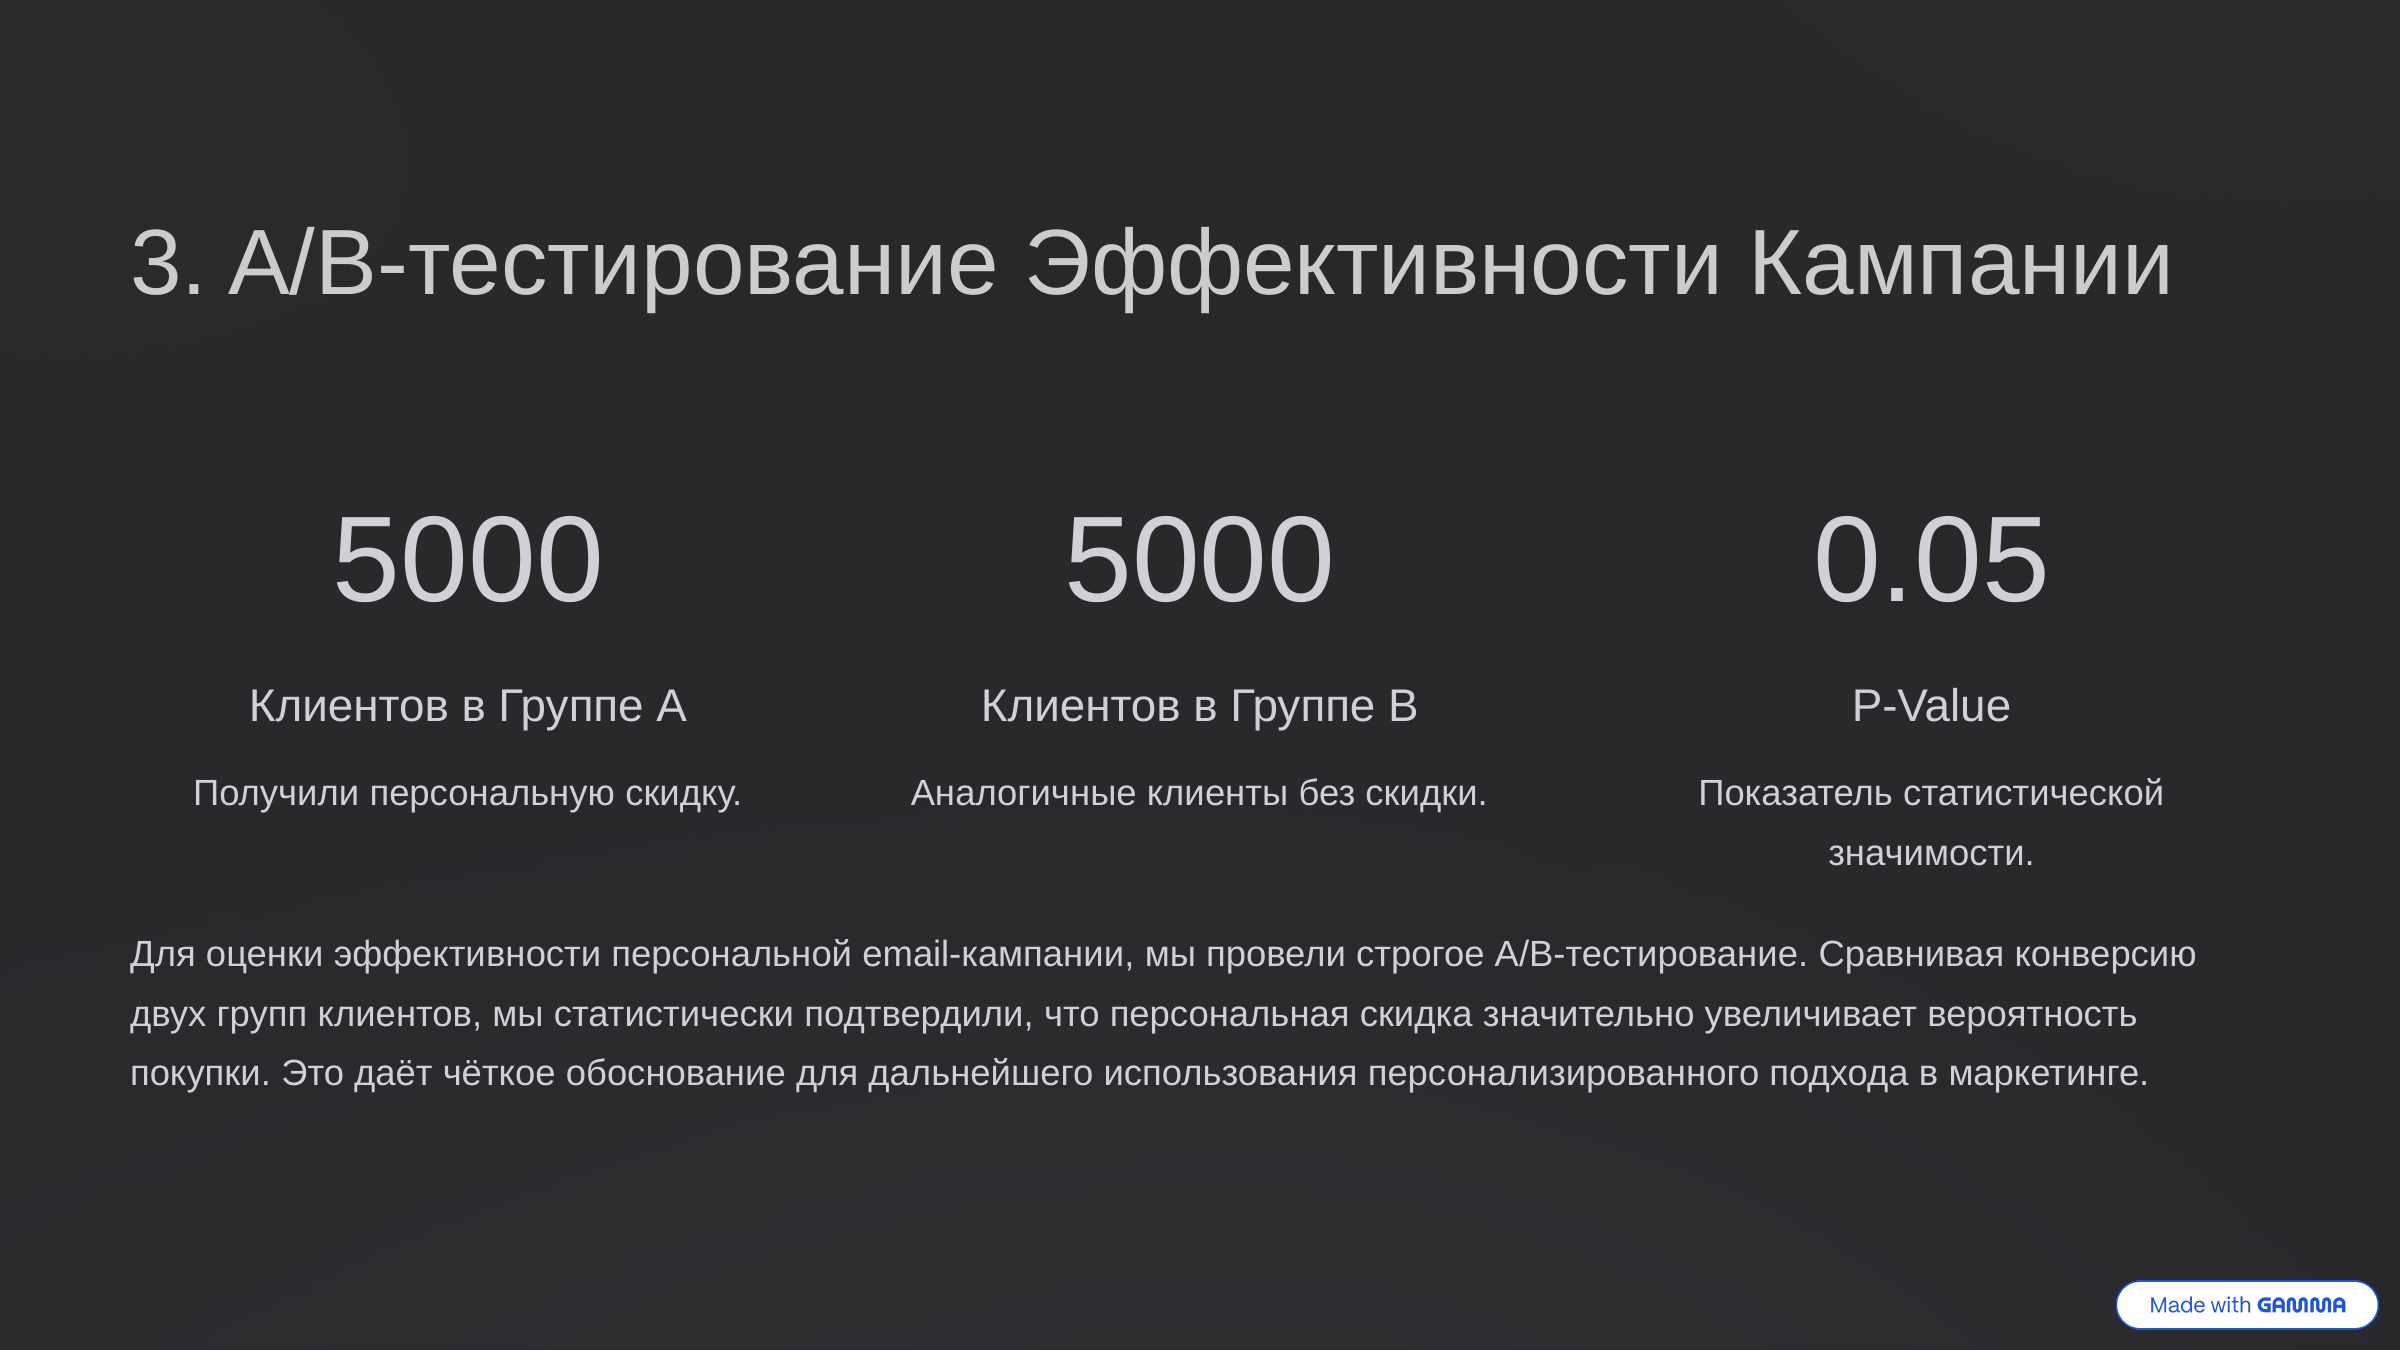

3. A/B-тестирование Эффективности Кампании
5000
5000
0.05
Клиентов в Группе A
Клиентов в Группе B
P-Value
Получили персональную скидку.
Аналогичные клиенты без скидки.
Показатель статистической значимости.
Для оценки эффективности персональной email-кампании, мы провели строгое A/B-тестирование. Сравнивая конверсию двух групп клиентов, мы статистически подтвердили, что персональная скидка значительно увеличивает вероятность покупки. Это даёт чёткое обоснование для дальнейшего использования персонализированного подхода в маркетинге.